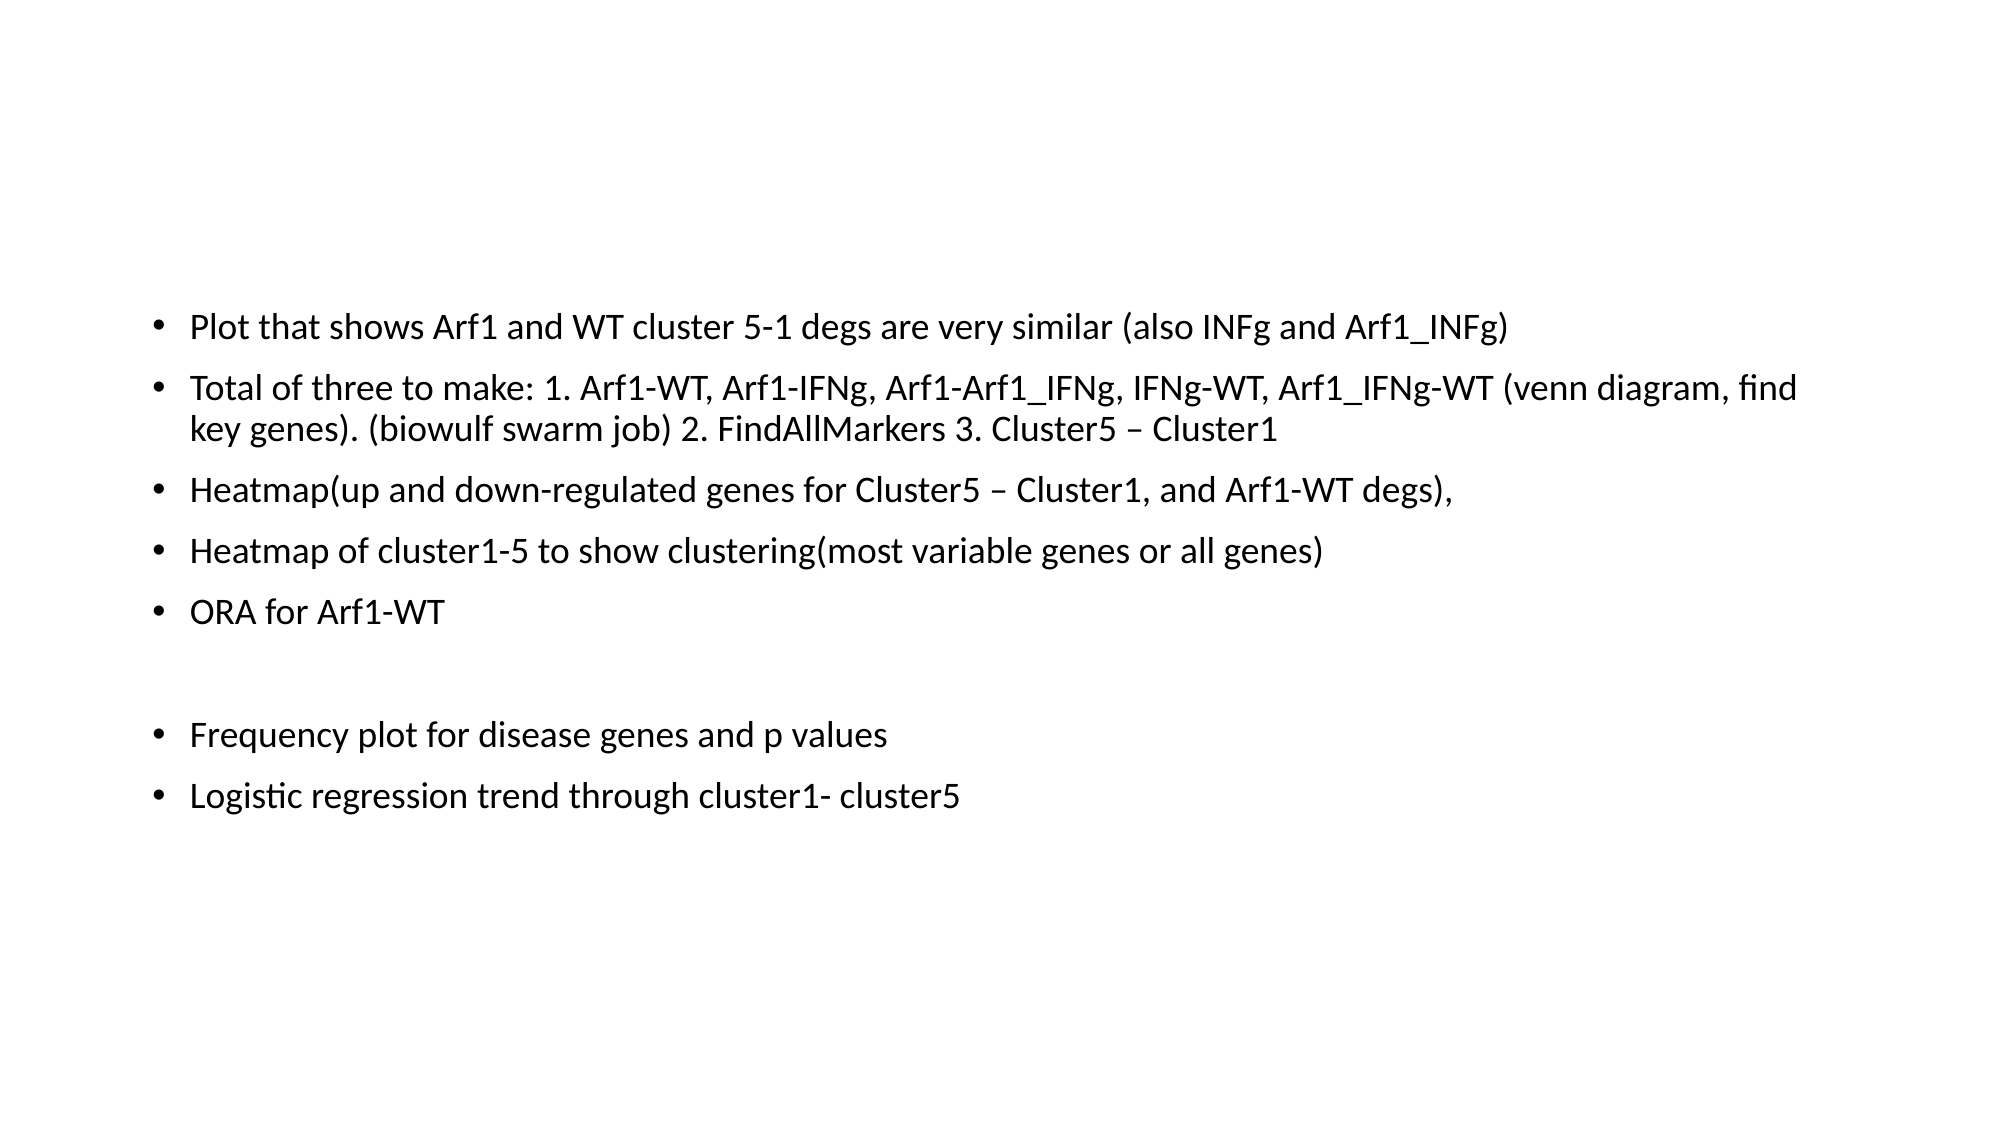

#
Plot that shows Arf1 and WT cluster 5-1 degs are very similar (also INFg and Arf1_INFg)
Total of three to make: 1. Arf1-WT, Arf1-IFNg, Arf1-Arf1_IFNg, IFNg-WT, Arf1_IFNg-WT (venn diagram, find key genes). (biowulf swarm job) 2. FindAllMarkers 3. Cluster5 – Cluster1
Heatmap(up and down-regulated genes for Cluster5 – Cluster1, and Arf1-WT degs),
Heatmap of cluster1-5 to show clustering(most variable genes or all genes)
ORA for Arf1-WT

Frequency plot for disease genes and p values
Logistic regression trend through cluster1- cluster5